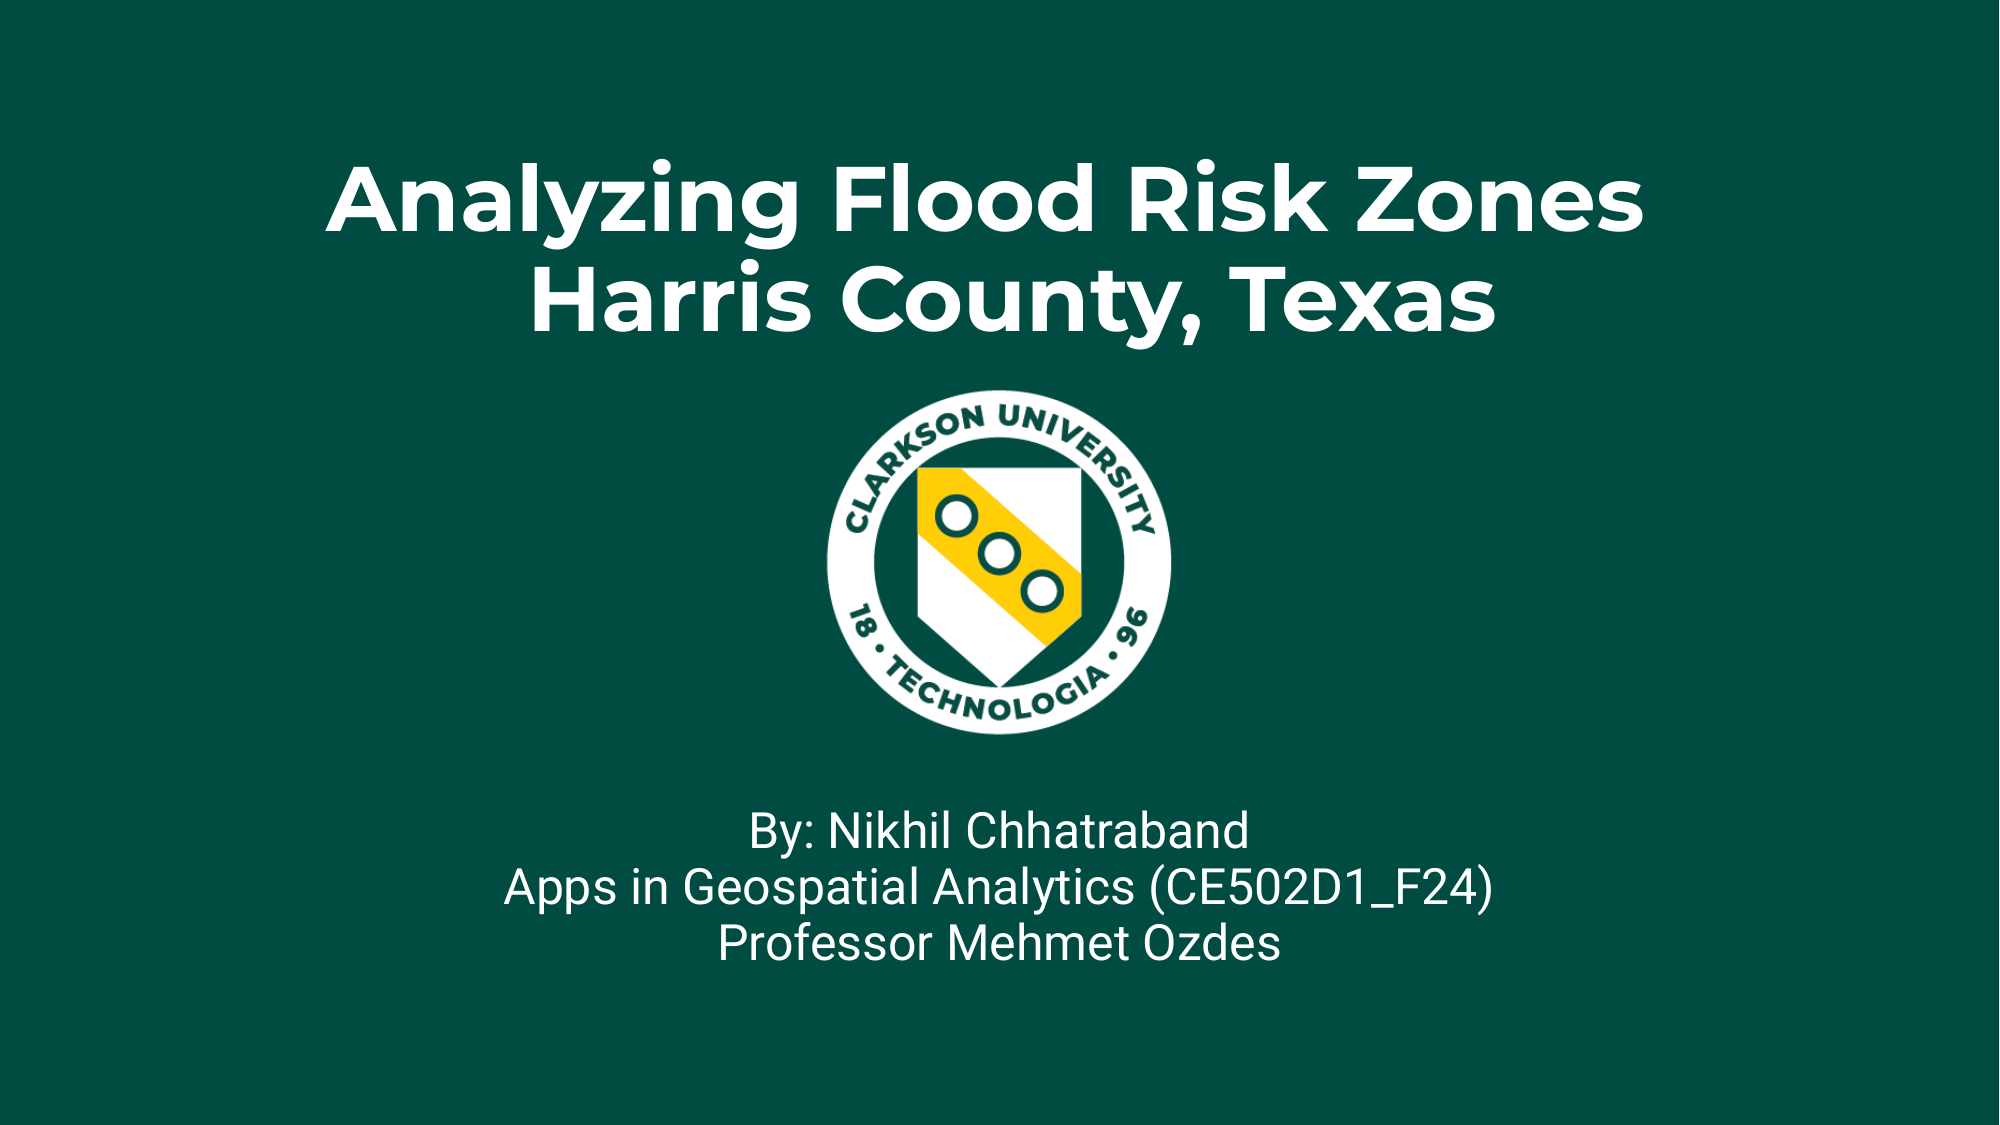

# Analyzing Flood Risk Zones Harris County, Texas
By: Nikhil Chhatraband
Apps in Geospatial Analytics (CE502D1_F24)
Professor Mehmet Ozdes